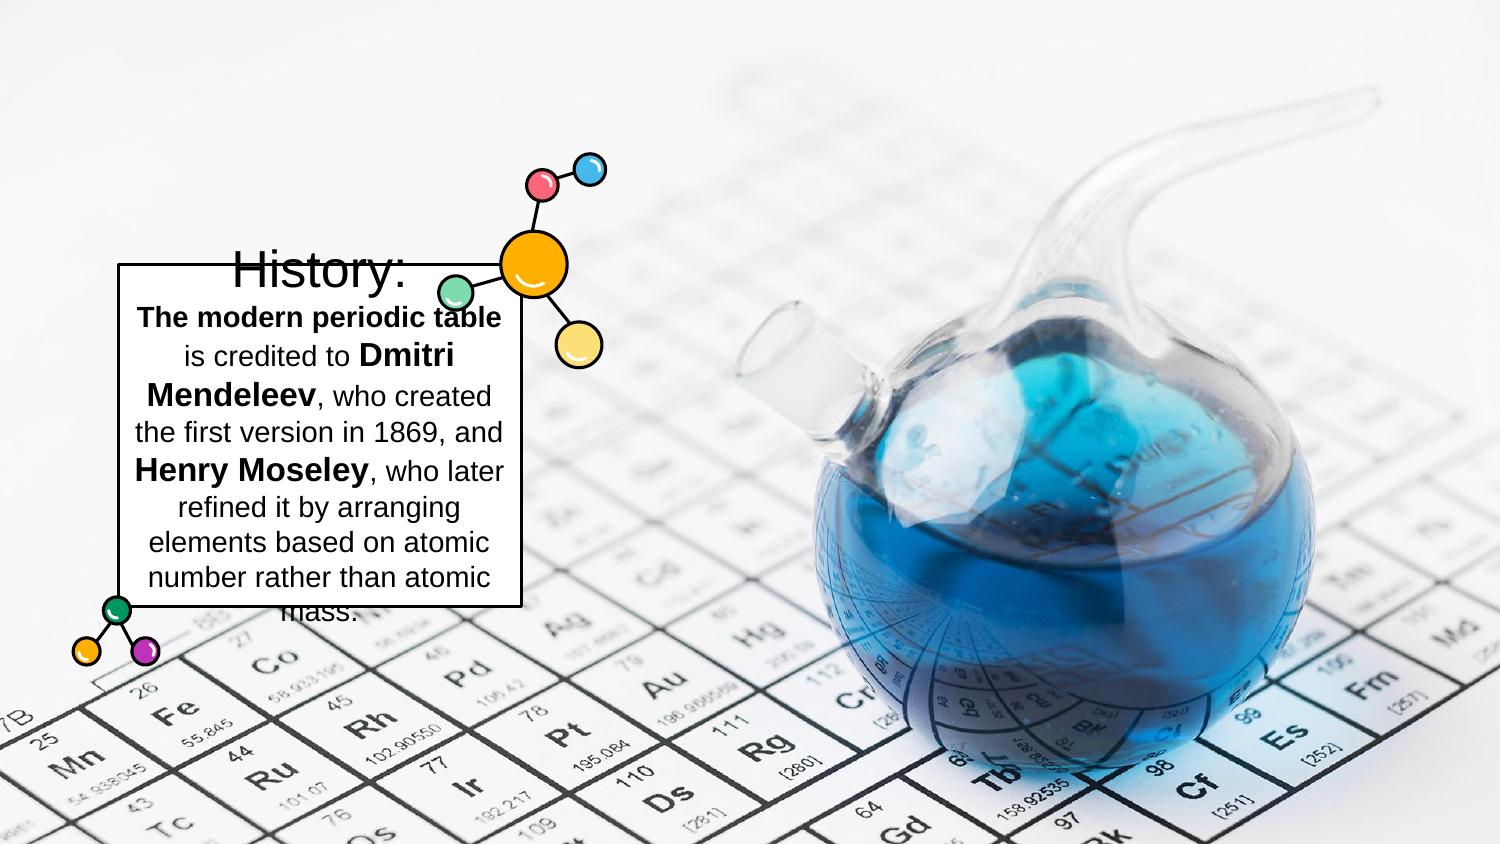

# History: The modern periodic table is credited to Dmitri Mendeleev, who created the first version in 1869, and Henry Moseley, who later refined it by arranging elements based on atomic number rather than atomic mass.